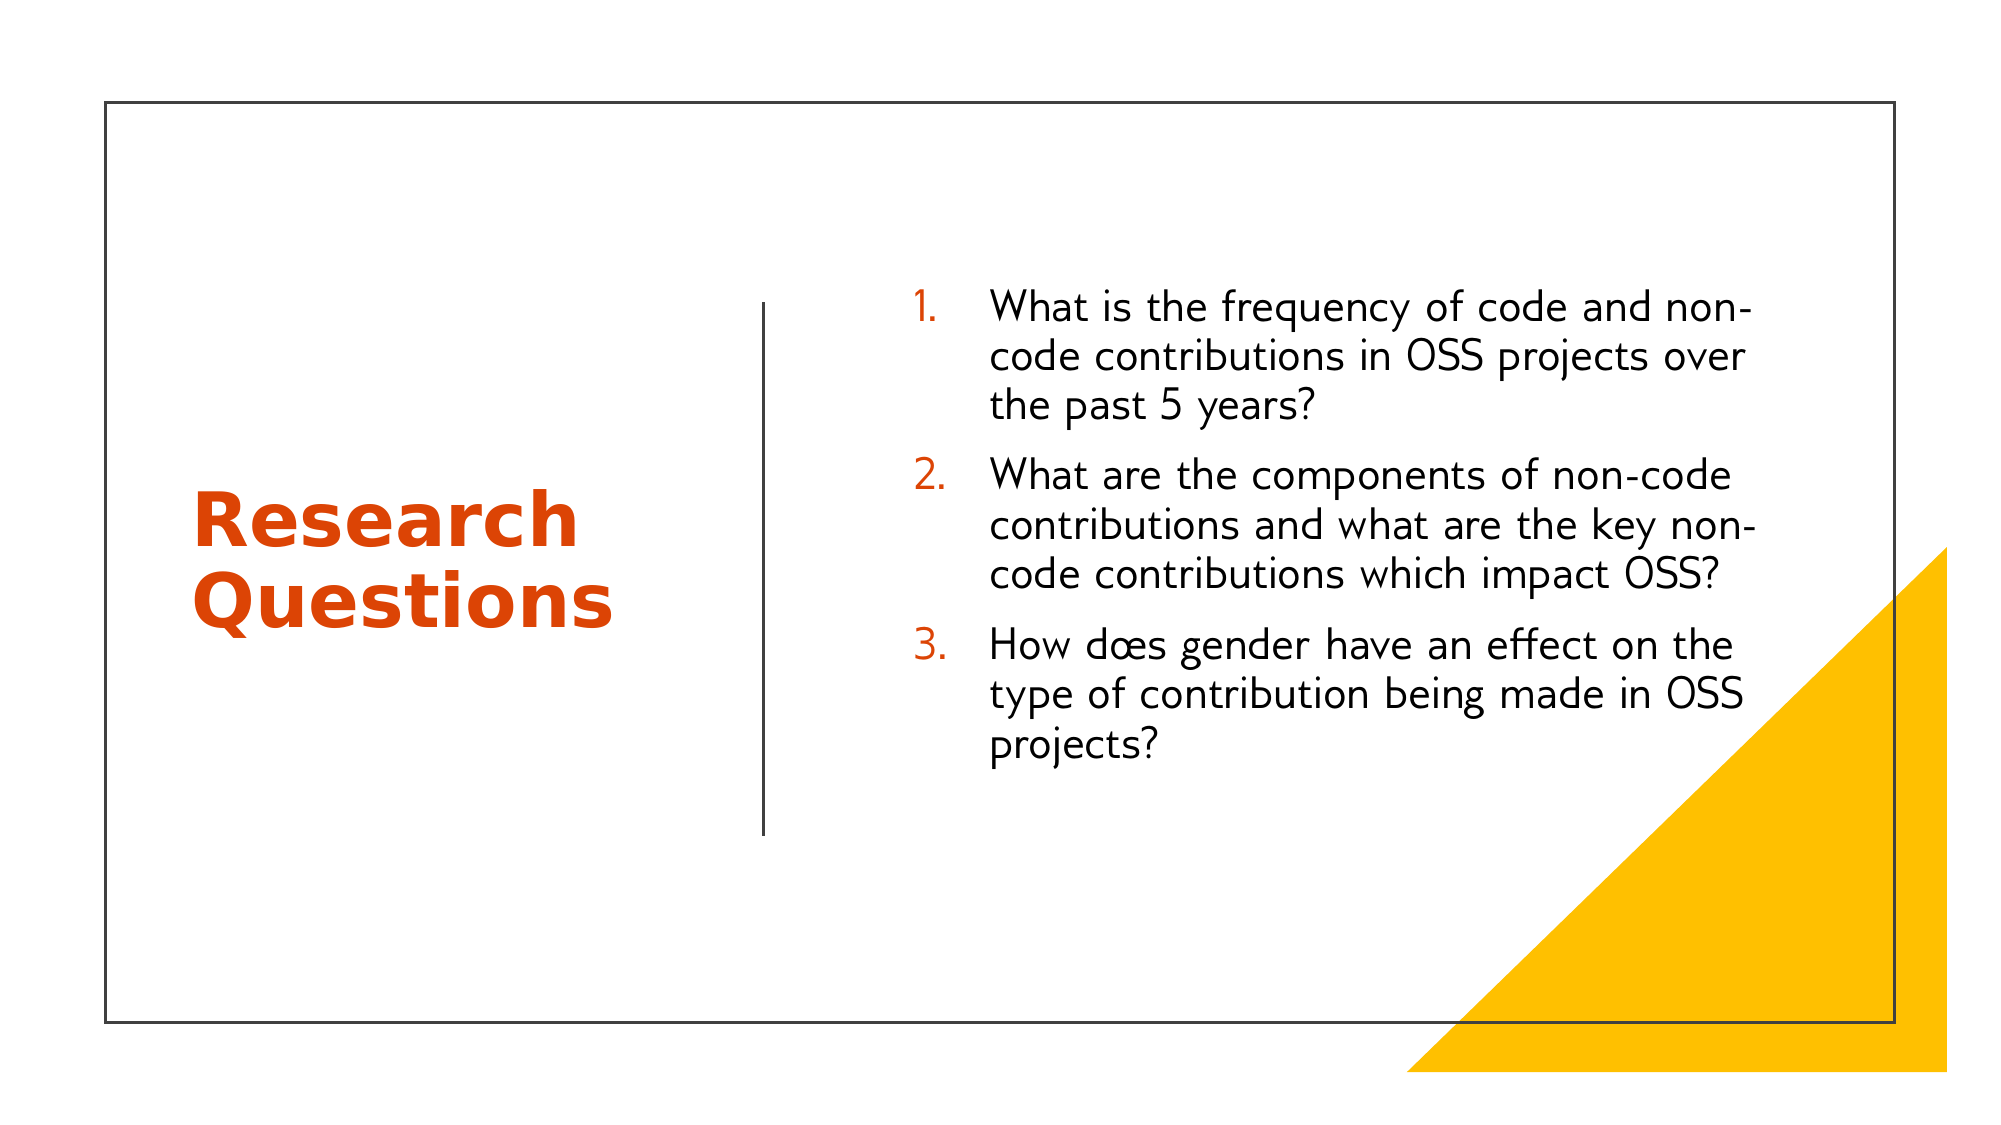

# Research Questions
What is the frequency of code and non-code contributions in OSS projects over the past 5 years?
What are the components of non-code contributions and what are the key non-code contributions which impact OSS?
How does gender have an effect on the type of contribution being made in OSS projects?